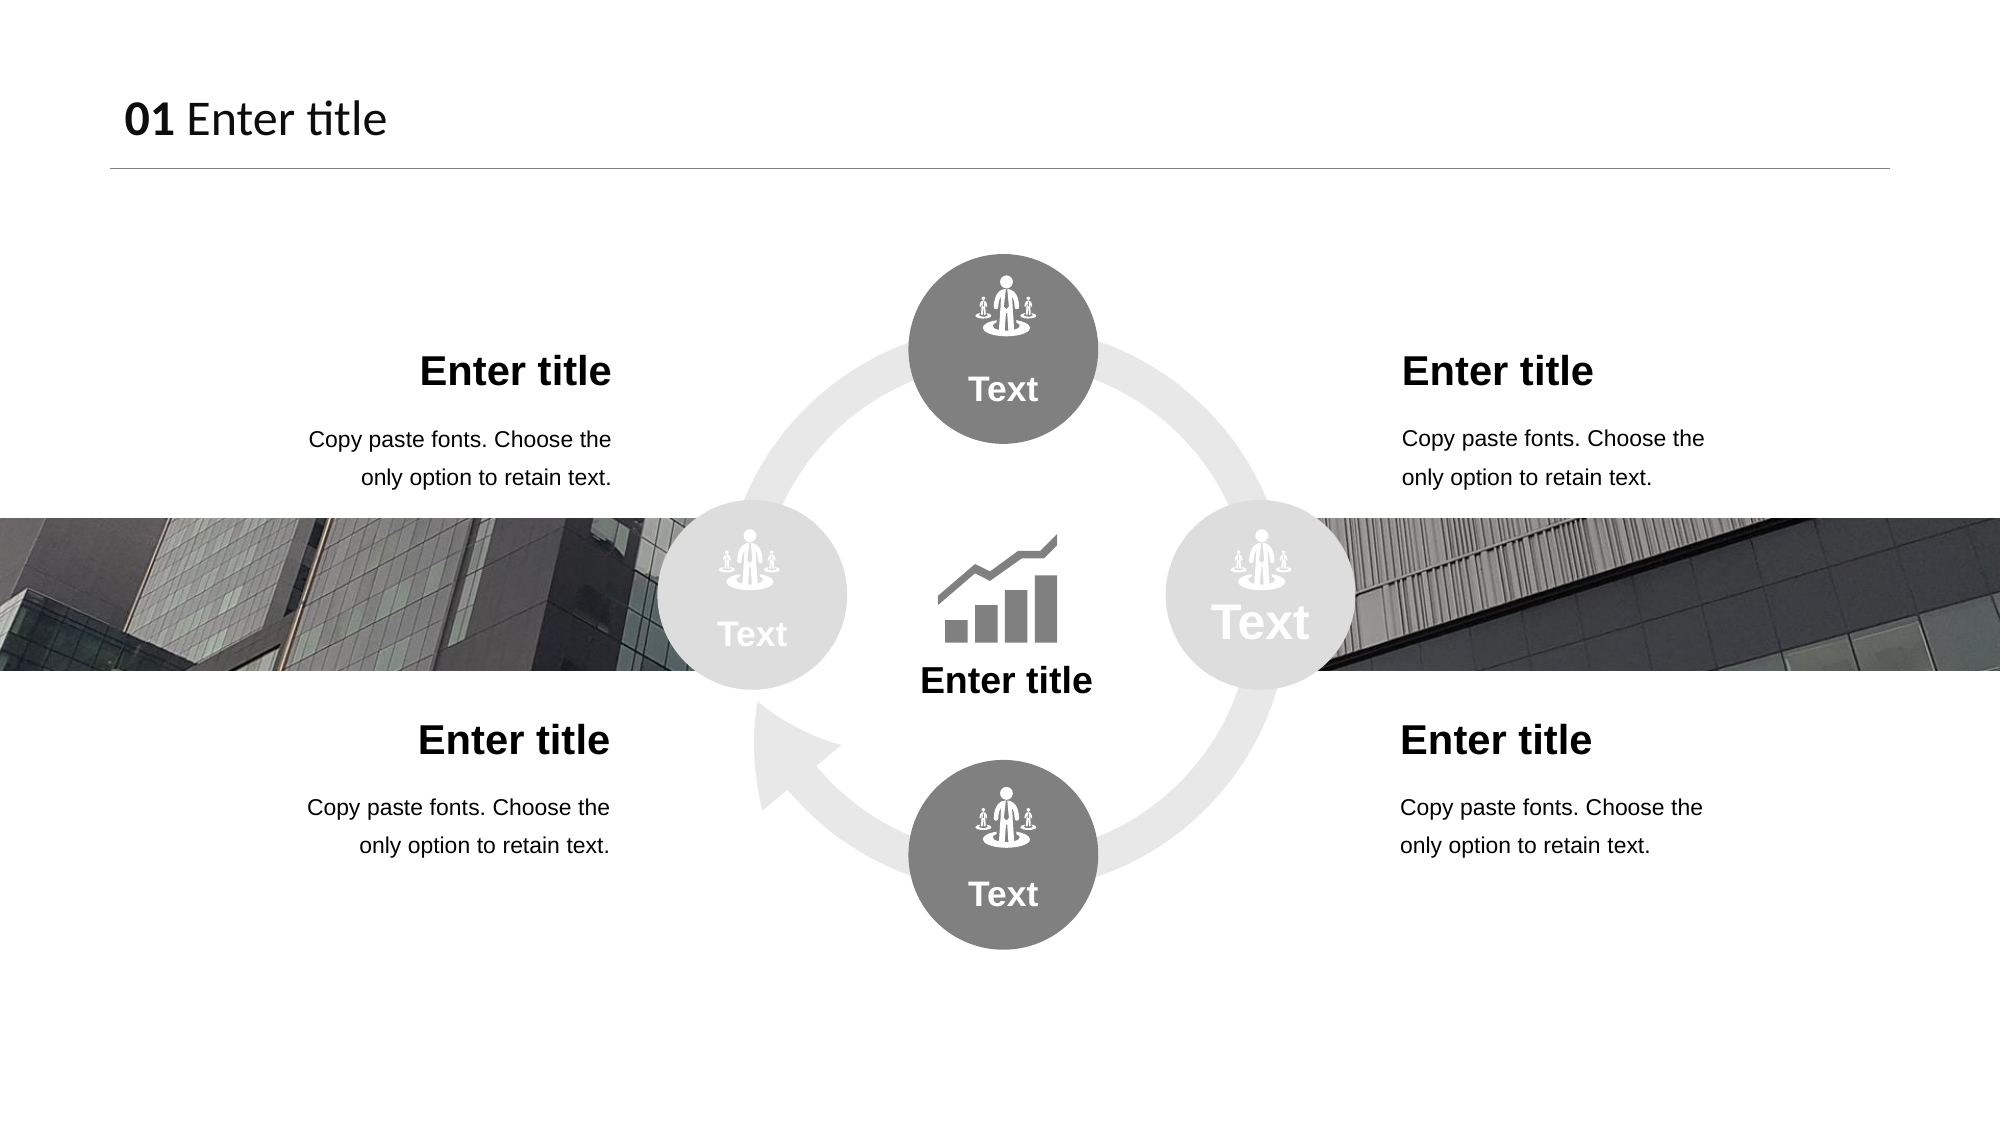

01 Enter title

Text

Enter title
Enter title

Copy paste fonts. Choose the only option to retain text.
Copy paste fonts. Choose the only option to retain text.

Text

Text

Enter title
Enter title
Enter title

Text

Copy paste fonts. Choose the only option to retain text.
Copy paste fonts. Choose the only option to retain text.